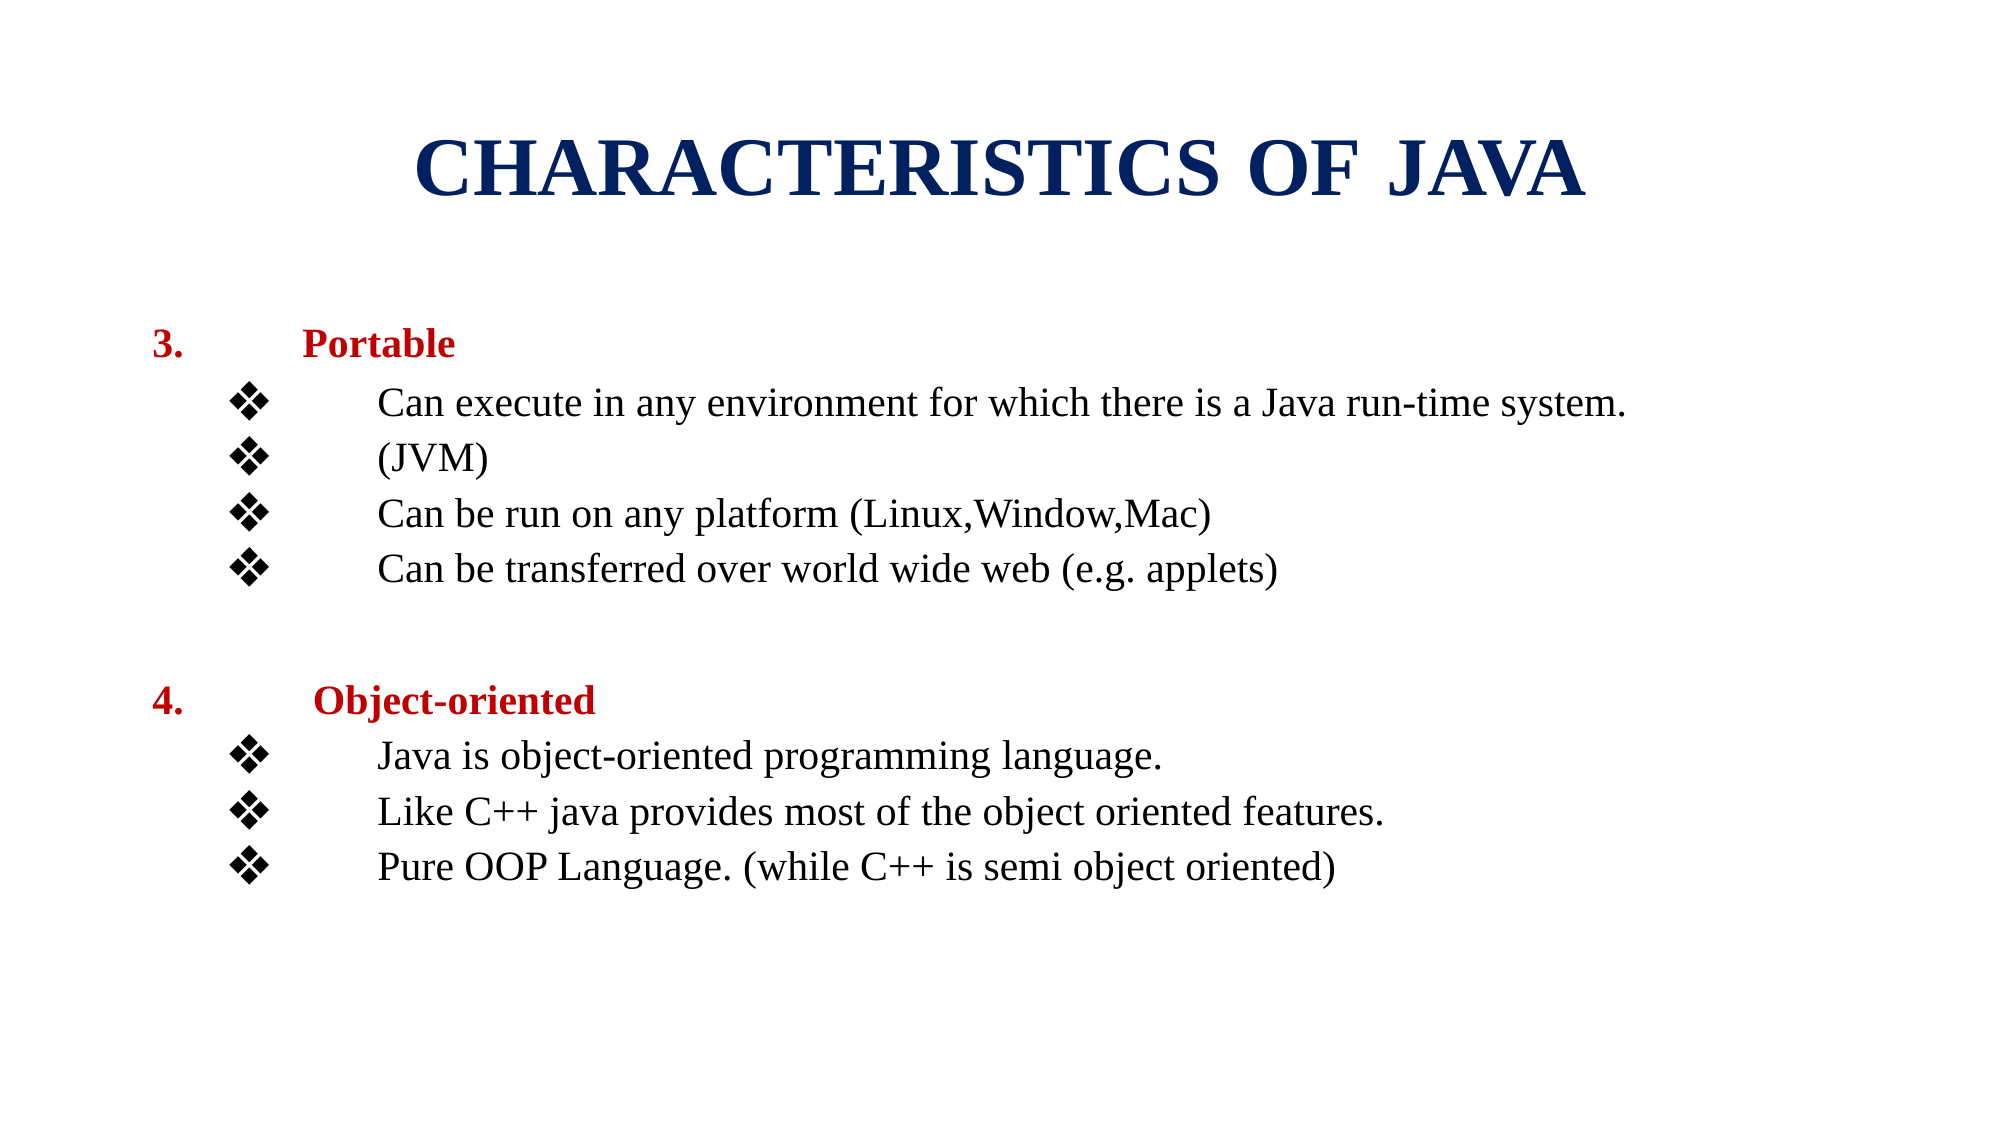

# CHARACTERISTICS OF JAVA
3.	Portable
❖	Can execute in any environment for which there is a Java run-time system.
❖	(JVM)
❖	Can be run on any platform (Linux,Window,Mac)
❖	Can be transferred over world wide web (e.g. applets)

4.	 Object-oriented
❖	Java is object-oriented programming language.
❖	Like C++ java provides most of the object oriented features.
❖	Pure OOP Language. (while C++ is semi object oriented)